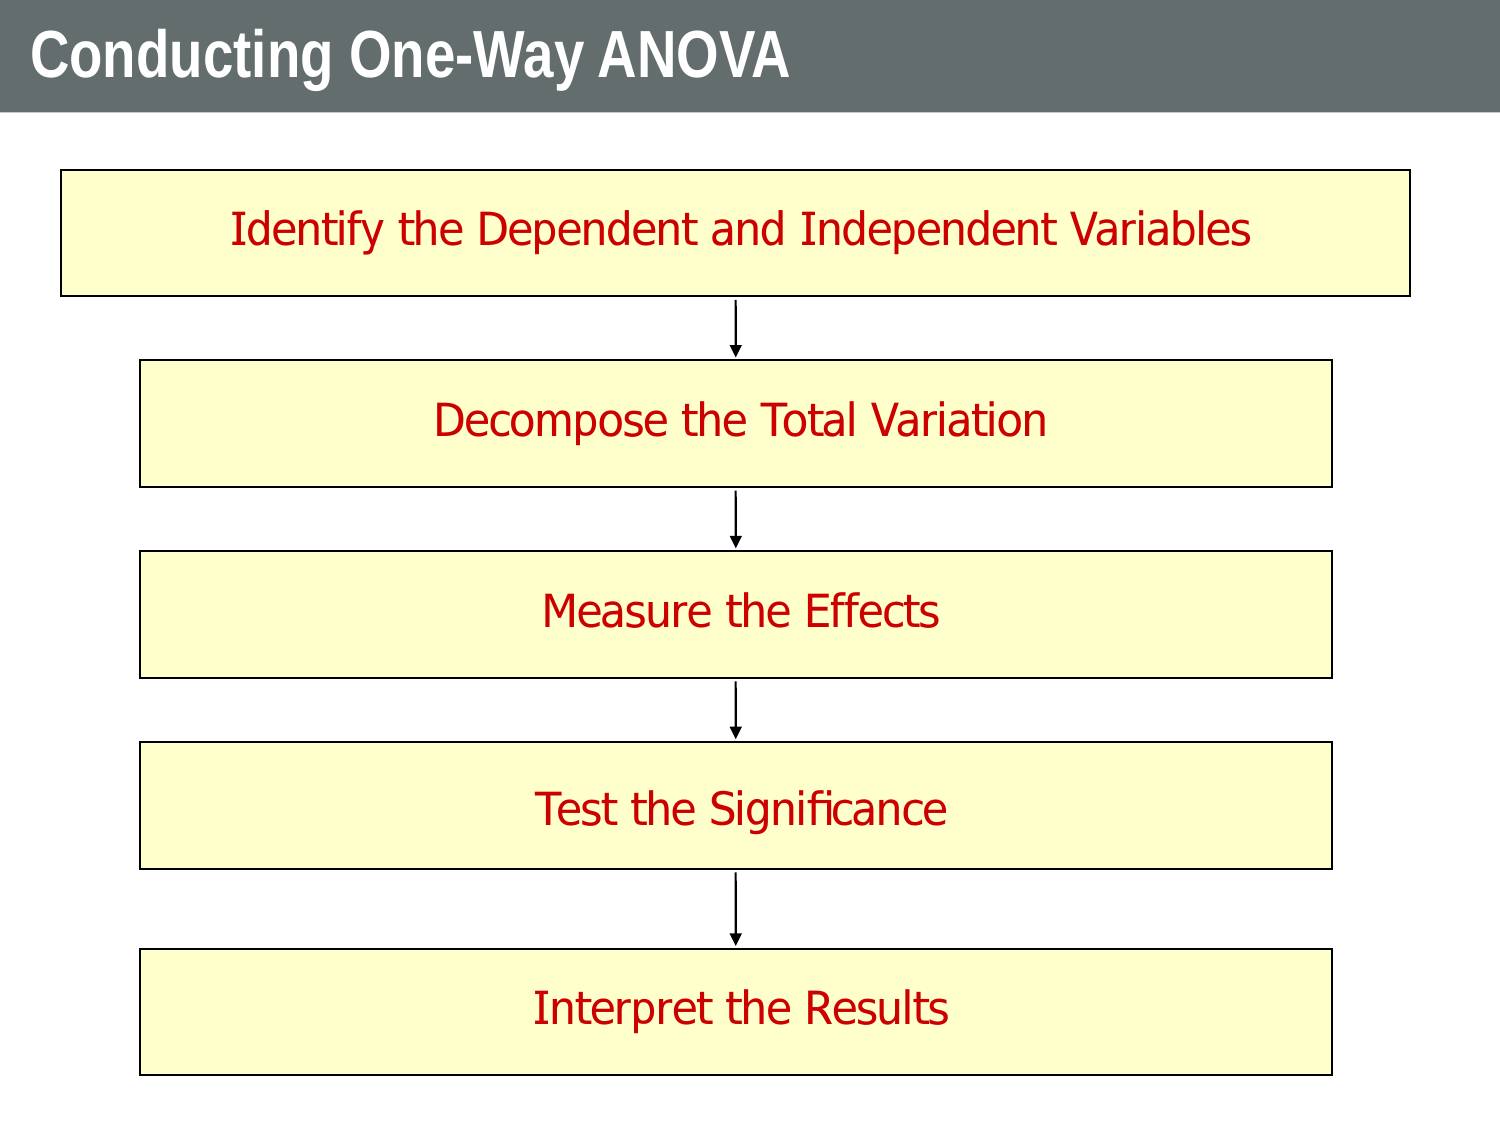

# Conducting One-Way ANOVA

Identify the Dependent and Independent Variables

Decompose the Total Variation

Measure the Effects

Test the Significance

Interpret the Results